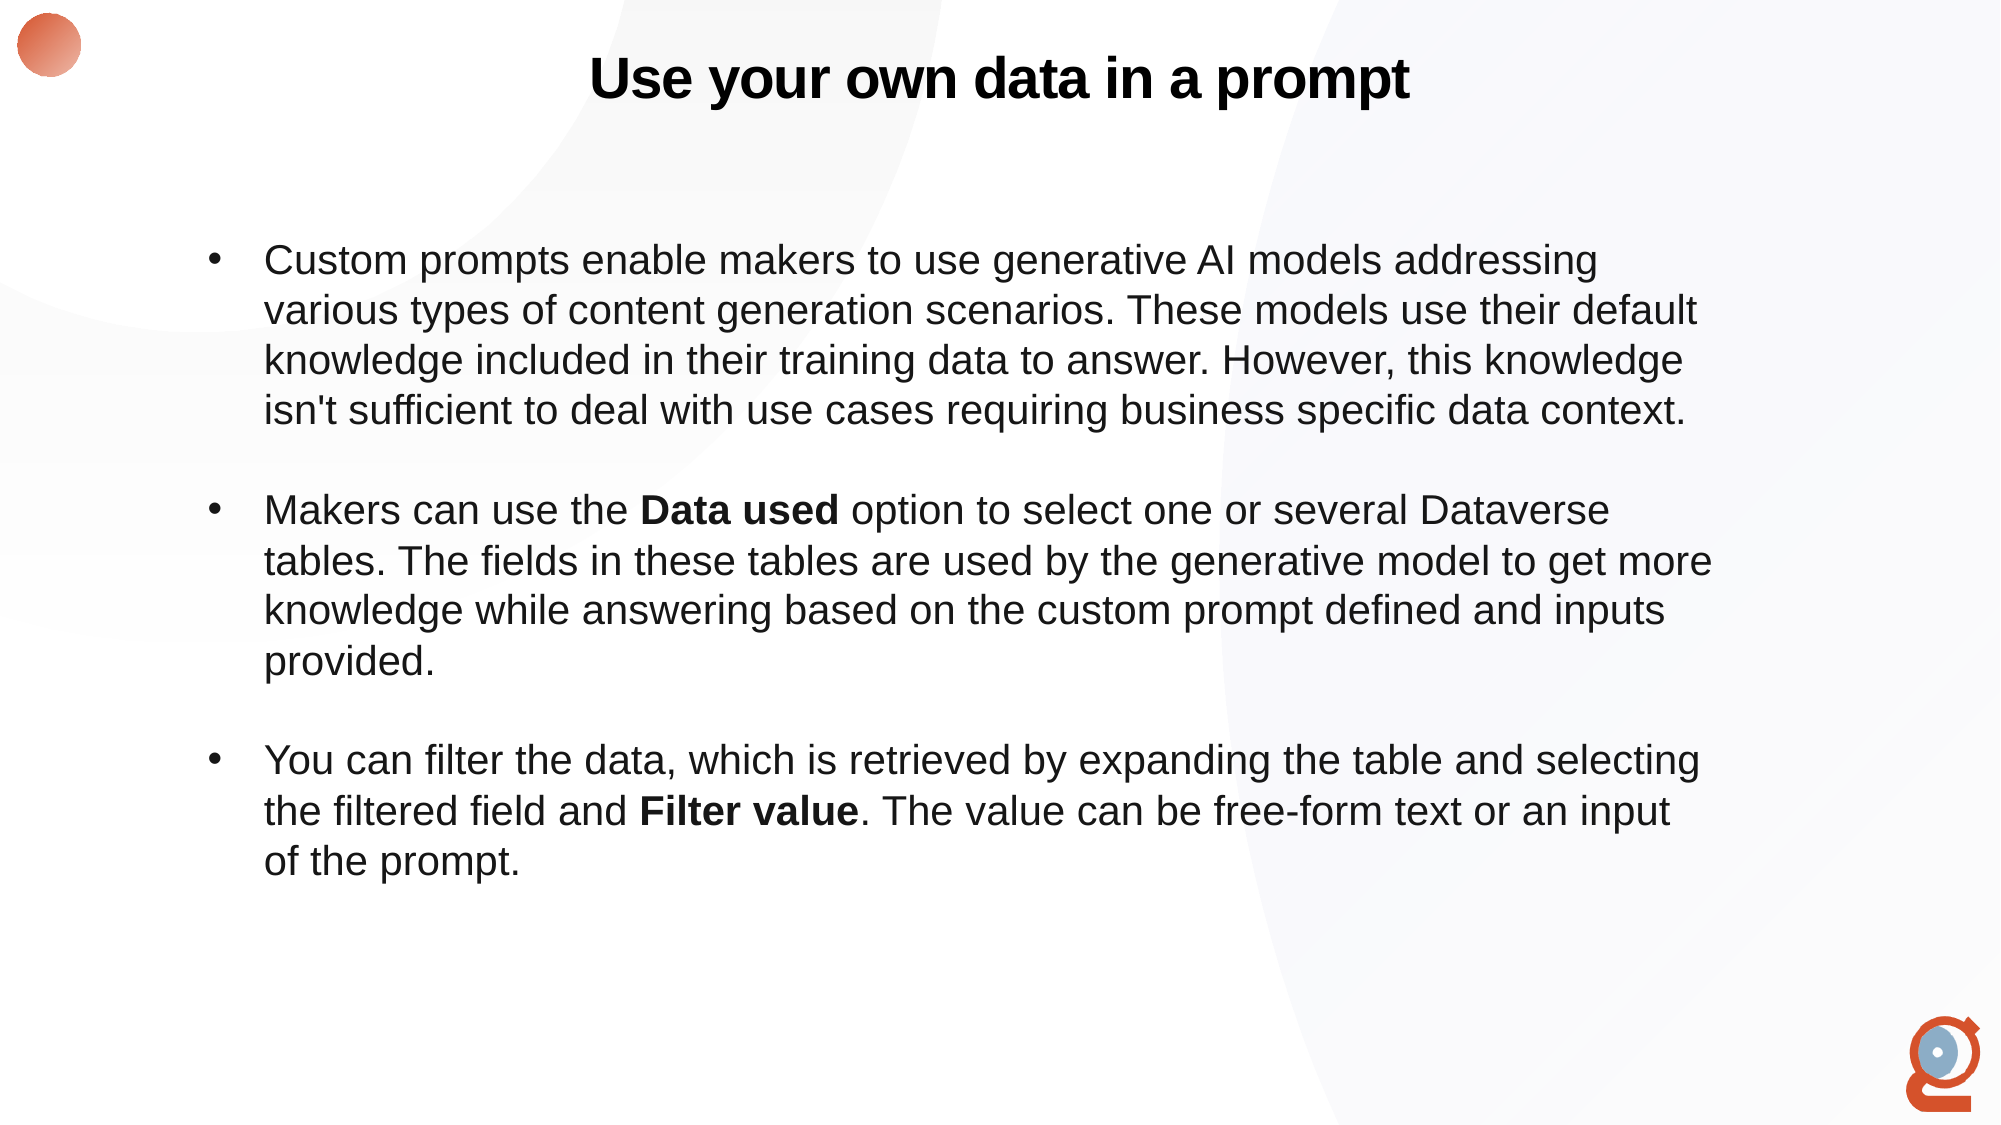

Use your own data in a prompt
Custom prompts enable makers to use generative AI models addressing various types of content generation scenarios. These models use their default knowledge included in their training data to answer. However, this knowledge isn't sufficient to deal with use cases requiring business specific data context.

Makers can use the Data used option to select one or several Dataverse tables. The fields in these tables are used by the generative model to get more knowledge while answering based on the custom prompt defined and inputs provided.

You can filter the data, which is retrieved by expanding the table and selecting the filtered field and Filter value. The value can be free-form text or an input of the prompt.